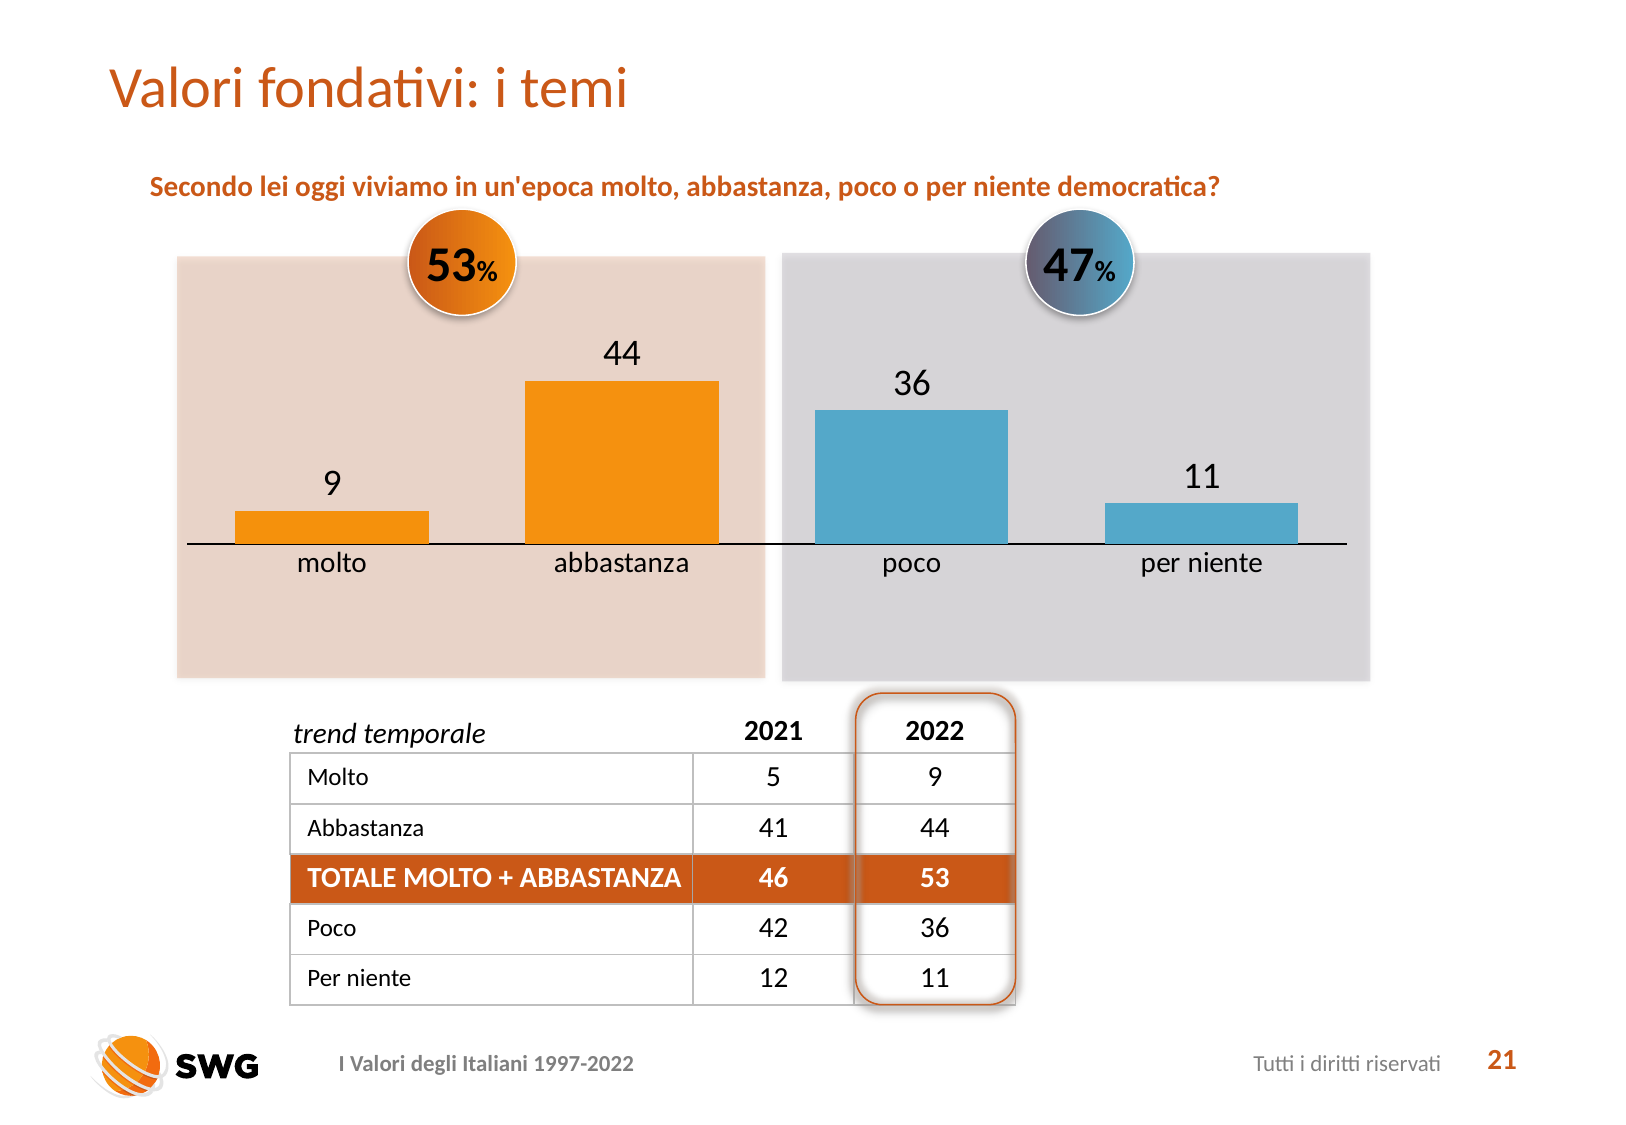

# Valori fondativi: i temi
Secondo lei oggi viviamo in un'epoca molto, abbastanza, poco o per niente democratica?

53%
47%

### Chart

| Category | Serie 1 |
|---|---|
| molto | 9.0 |
| abbastanza | 44.0 |
| poco | 36.0 |
| per niente | 11.0 |
trend temporale
|  | 2021 | 2022 |
| --- | --- | --- |
| Molto | 5 | 9 |
| Abbastanza | 41 | 44 |
| TOTALE MOLTO + ABBASTANZA | 46 | 53 |
| Poco | 42 | 36 |
| Per niente | 12 | 11 |
21